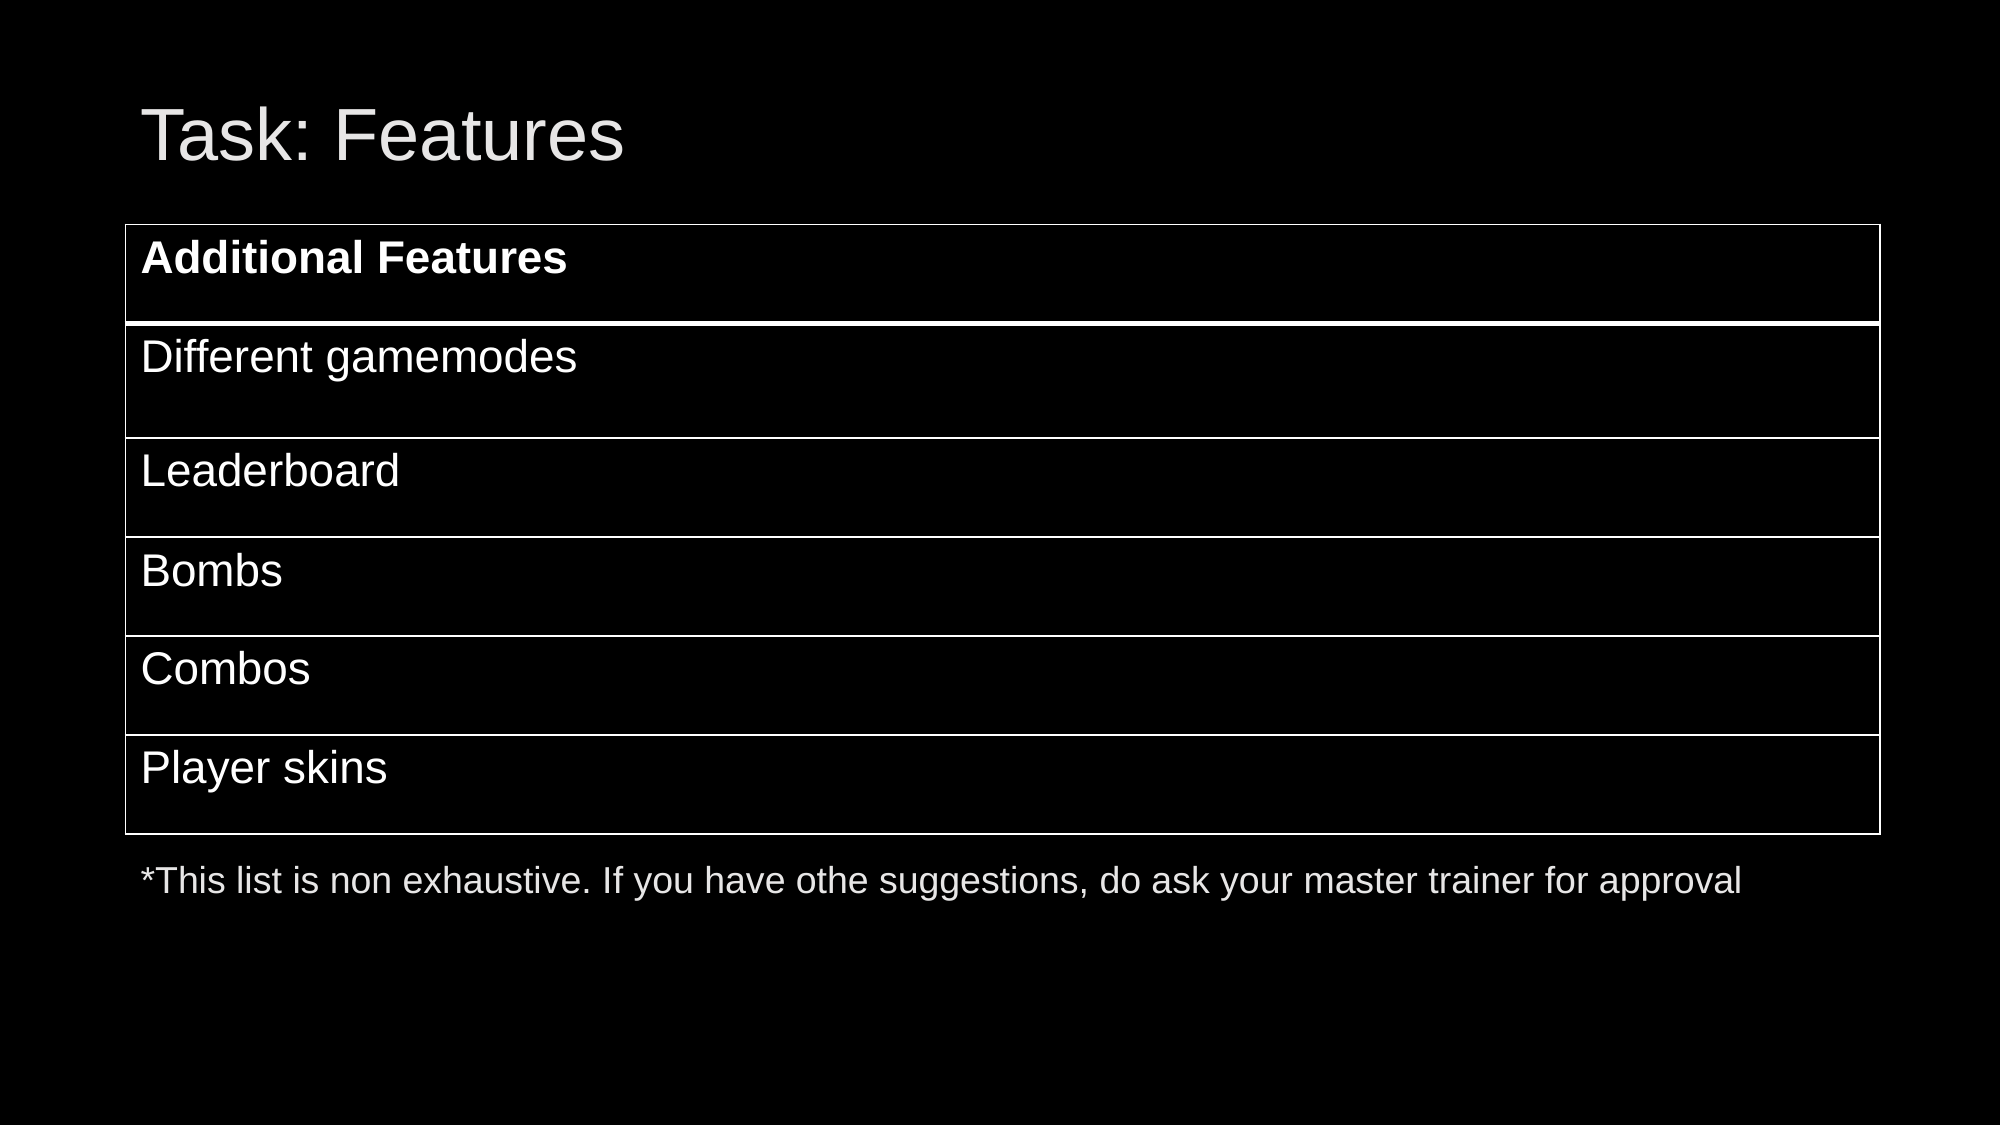

# Task: Features
| Additional Features |
| --- |
| Different gamemodes |
| Leaderboard |
| Bombs |
| Combos |
| Player skins |
*This list is non exhaustive. If you have othe suggestions, do ask your master trainer for approval